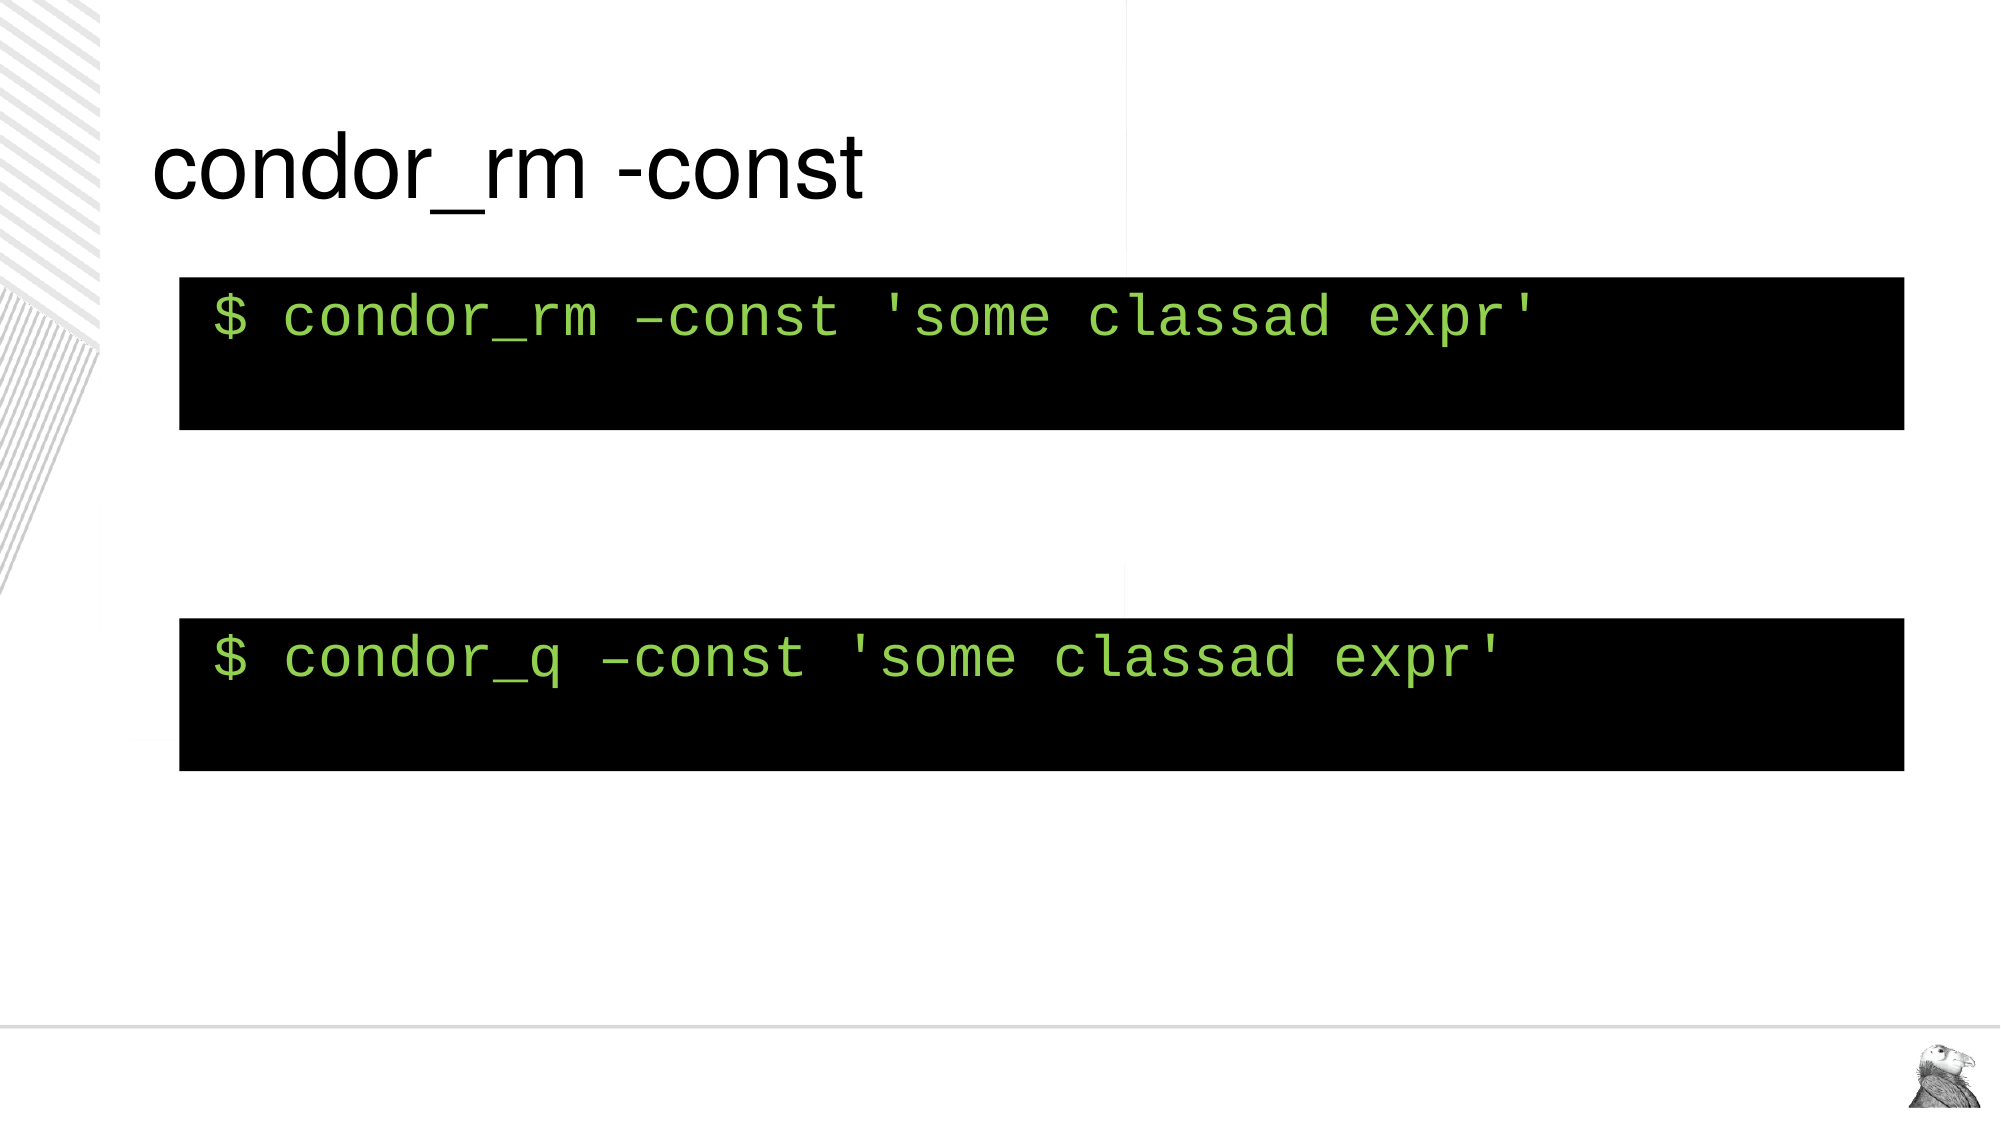

# condor_rm -const
$ condor_rm –const 'some classad expr'
$ condor_q –const 'some classad expr'